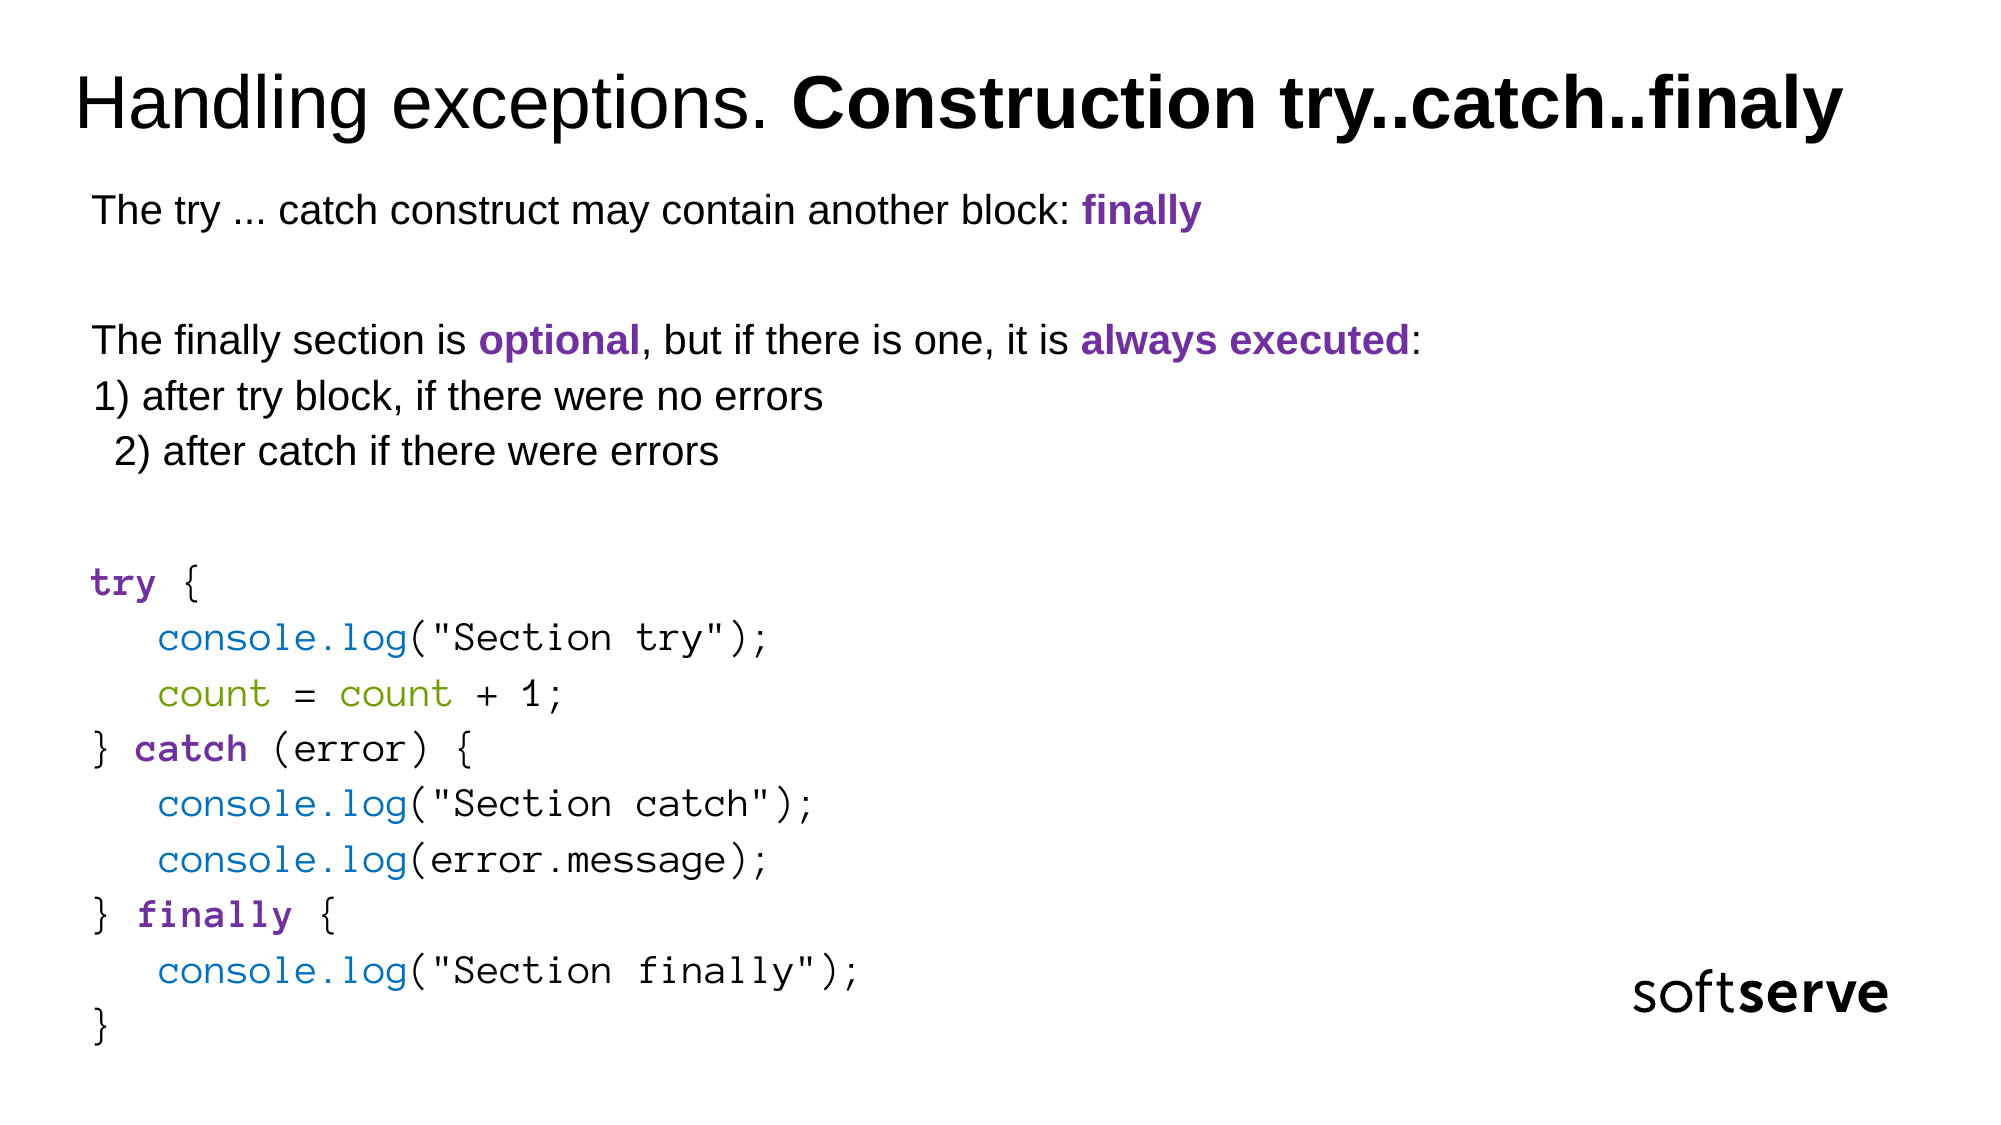

# Handling exceptions. Construction try..catch..finaly
The try ... catch construct may contain another block: finally

The finally section is optional, but if there is one, it is always executed:
1) after try block, if there were no errors
  2) after catch if there were errors

try {
   console.log("Section try");
   count = count + 1;
} catch (error) {
   console.log("Section catch");
   console.log(error.message);
} finally {
   console.log("Section finally");
}